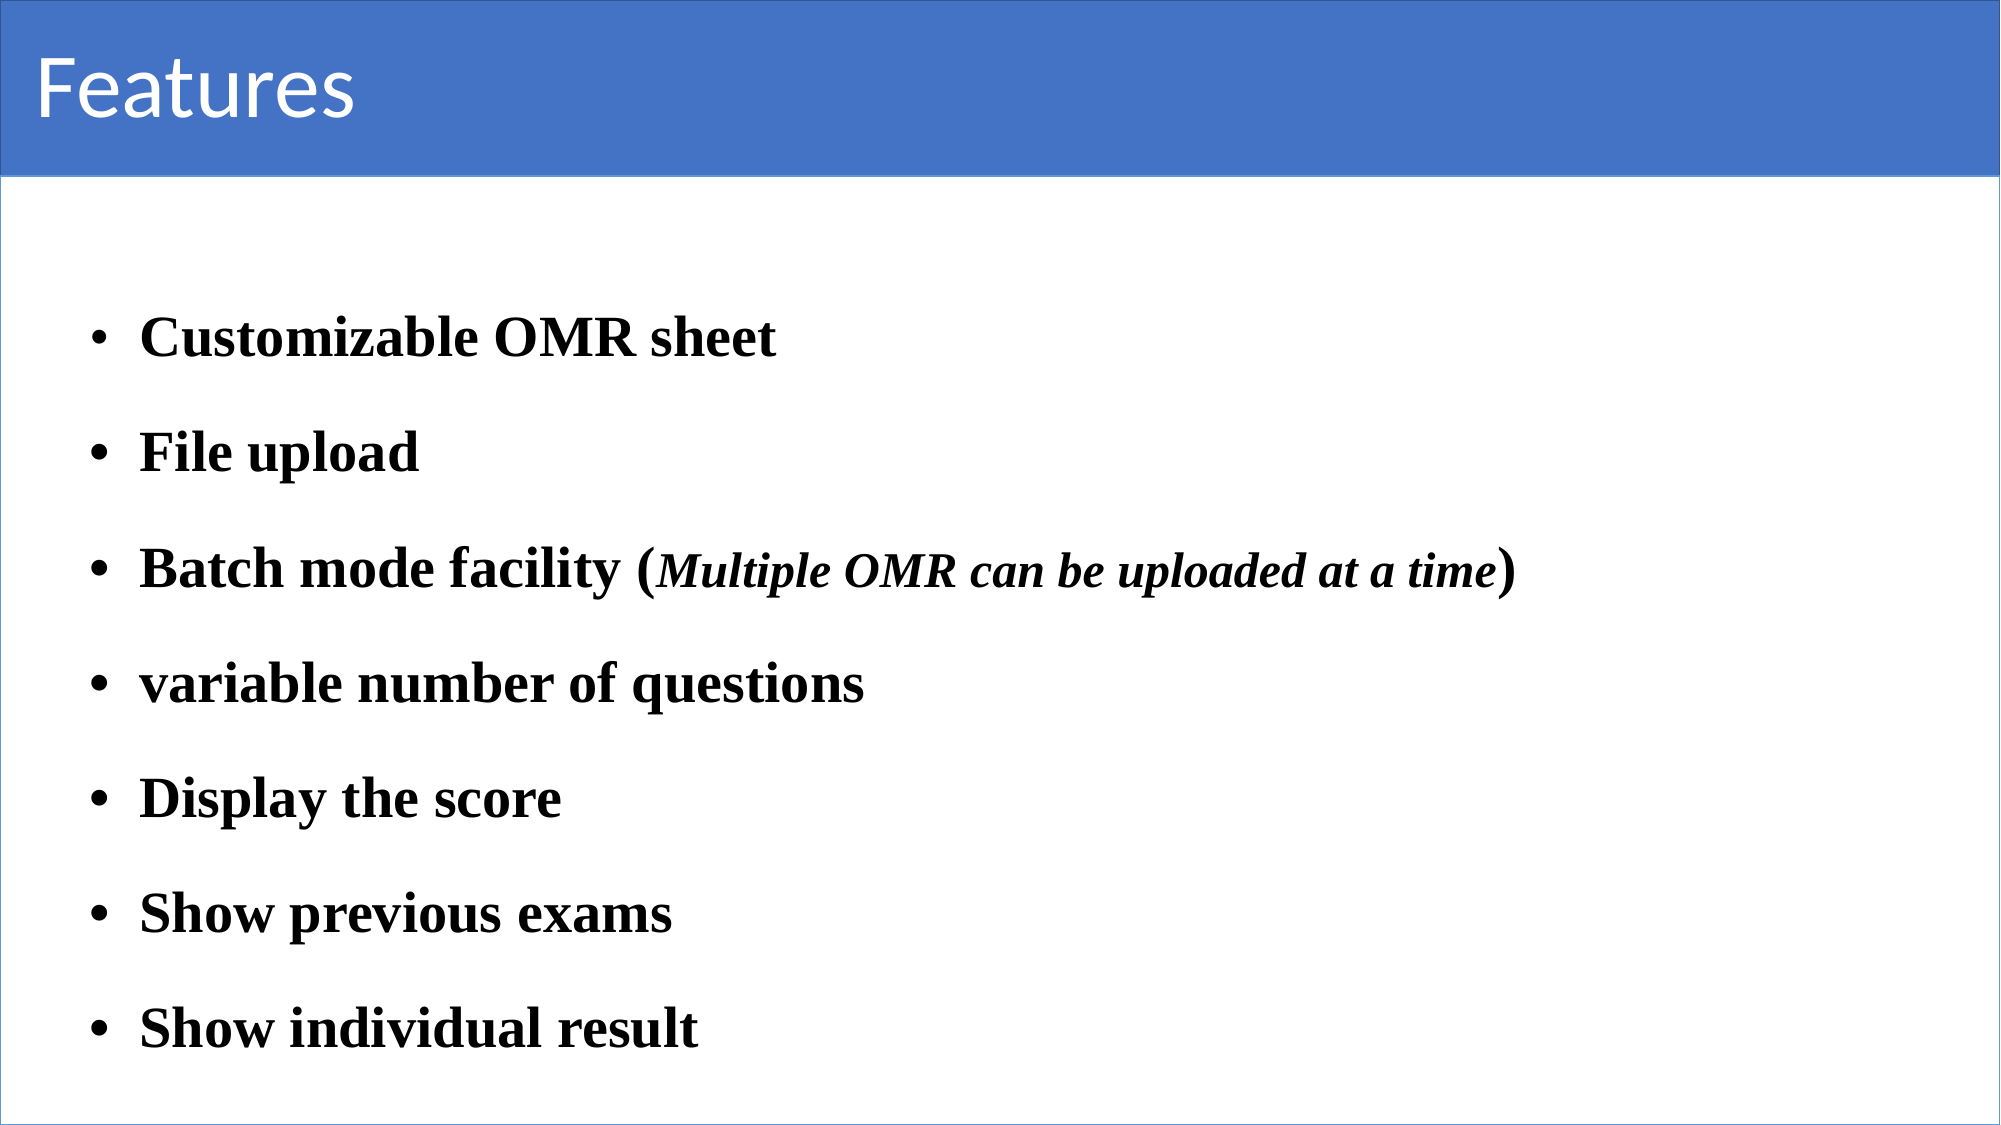

# Features

•  Customizable OMR sheet
•  File upload
•  Batch mode facility (Multiple OMR can be uploaded at a time)
•  variable number of questions
•  Display the score
•  Show previous exams
•  Show individual result

5